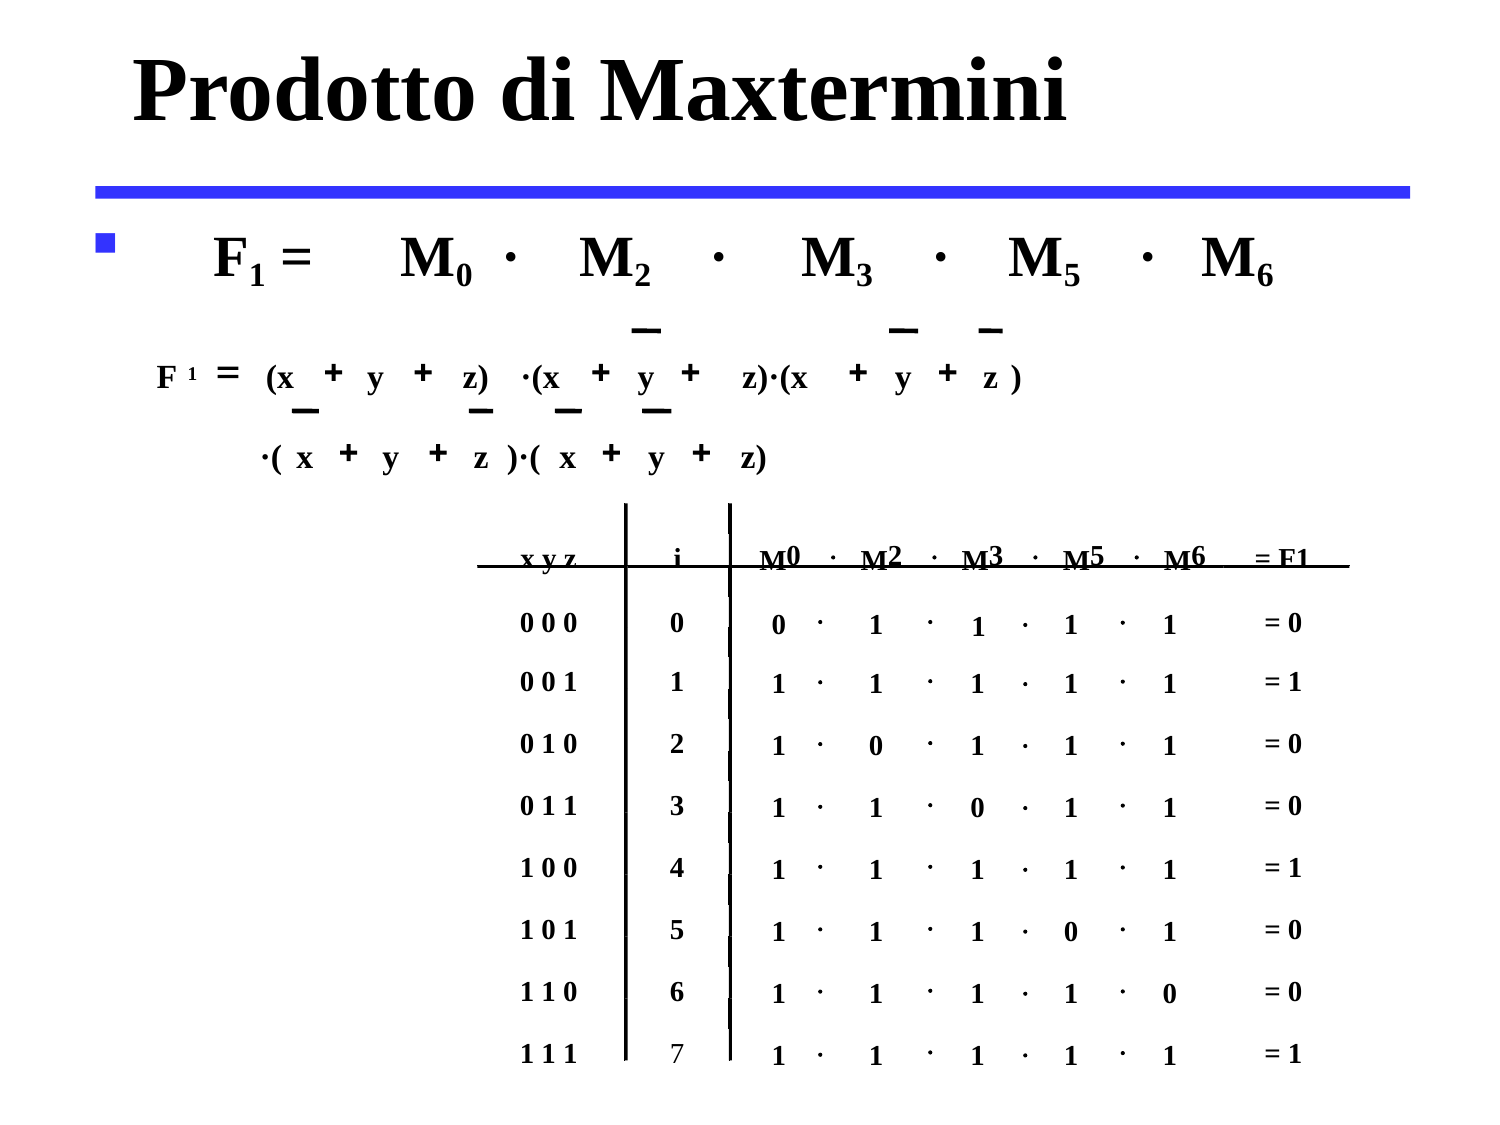

# Prodotto di Maxtermini
    F1 =      M0  ·    M2    ·     M3    ·    M5    ·   M6

=
+
+
+
+
+
+
F

(x

 y

z)

·(x

y

z)·(x

y

z
)

1
+
+
+
+
·(
x

 y

z
)·(
x

y

z)

⋅
⋅
⋅
⋅
x y z

i

= F1

M0
M2
M3
M5
M6

⋅
⋅
⋅
⋅
⋅
⋅
⋅
⋅
⋅
⋅
⋅
⋅
⋅
⋅
⋅
⋅
⋅
⋅
⋅
⋅
⋅
⋅
⋅
⋅
0 0 0

0

= 0

⋅
⋅
⋅
⋅
⋅
⋅
⋅
⋅
0
  1

  1
  1

  1

0 0 1

1

= 1

1
  1
  1
  1
  1

0 1 0

2

= 0

1
  0
  1
  1
  1

0 1 1

3

= 0

1
  1
  0
  1
  1

1 0 0

4

= 1

1
  1
  1
  1
  1

1 0 1

5

= 0

1
  1
  1
  0
  1

1 1 0

6

= 0

1
  1
  1
  1
  0

1 1 1

7

= 1

1
  1
  1
  1
  1